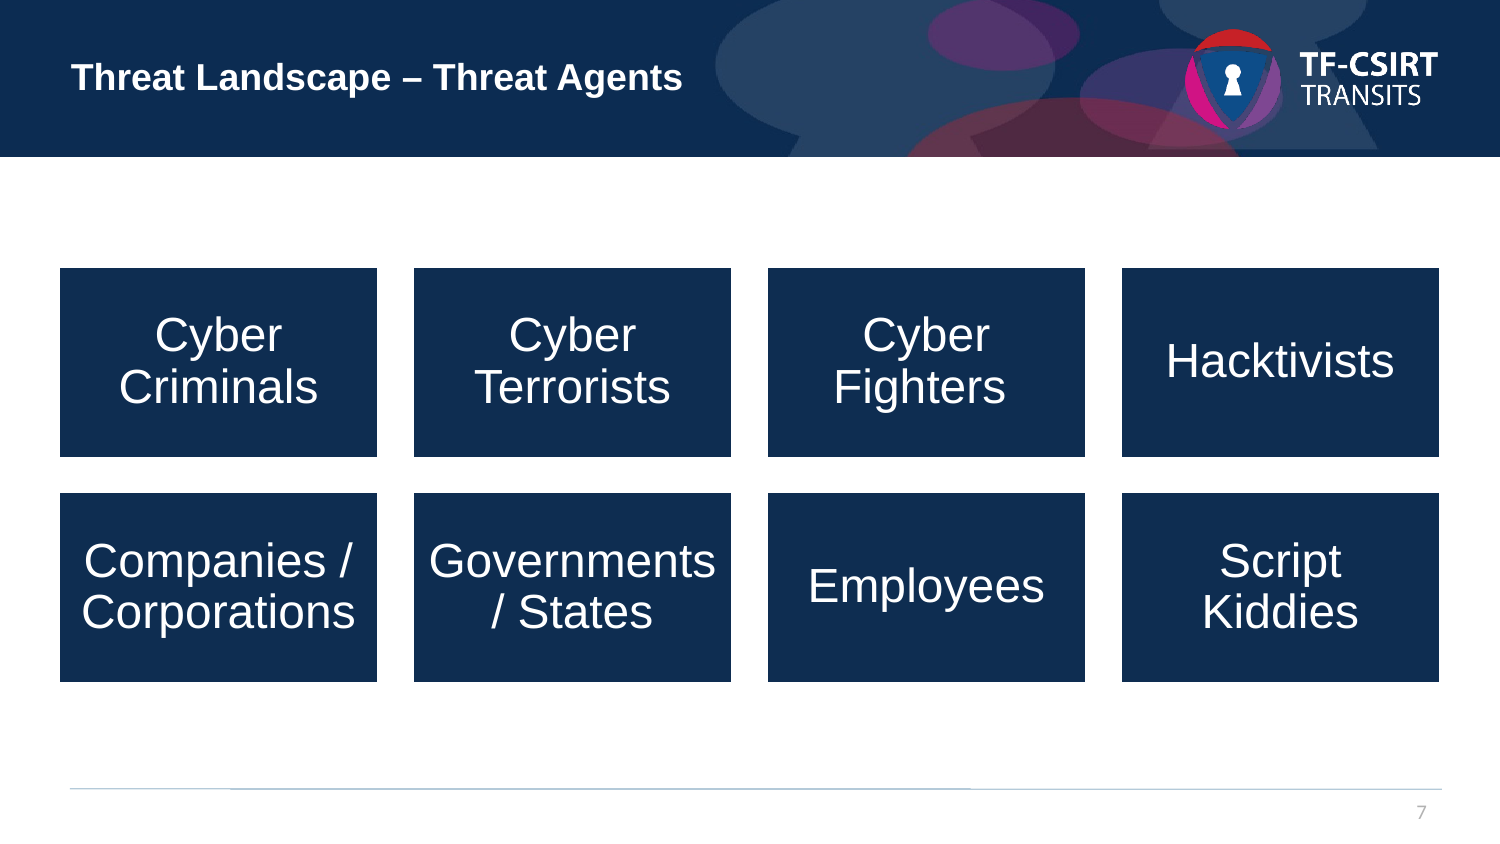

Threat Landscape – Threat Agents
Cyber Criminals
Cyber Terrorists
Cyber Fighters
Hacktivists
Companies / Corporations
Governments / States
Employees
Script Kiddies
7